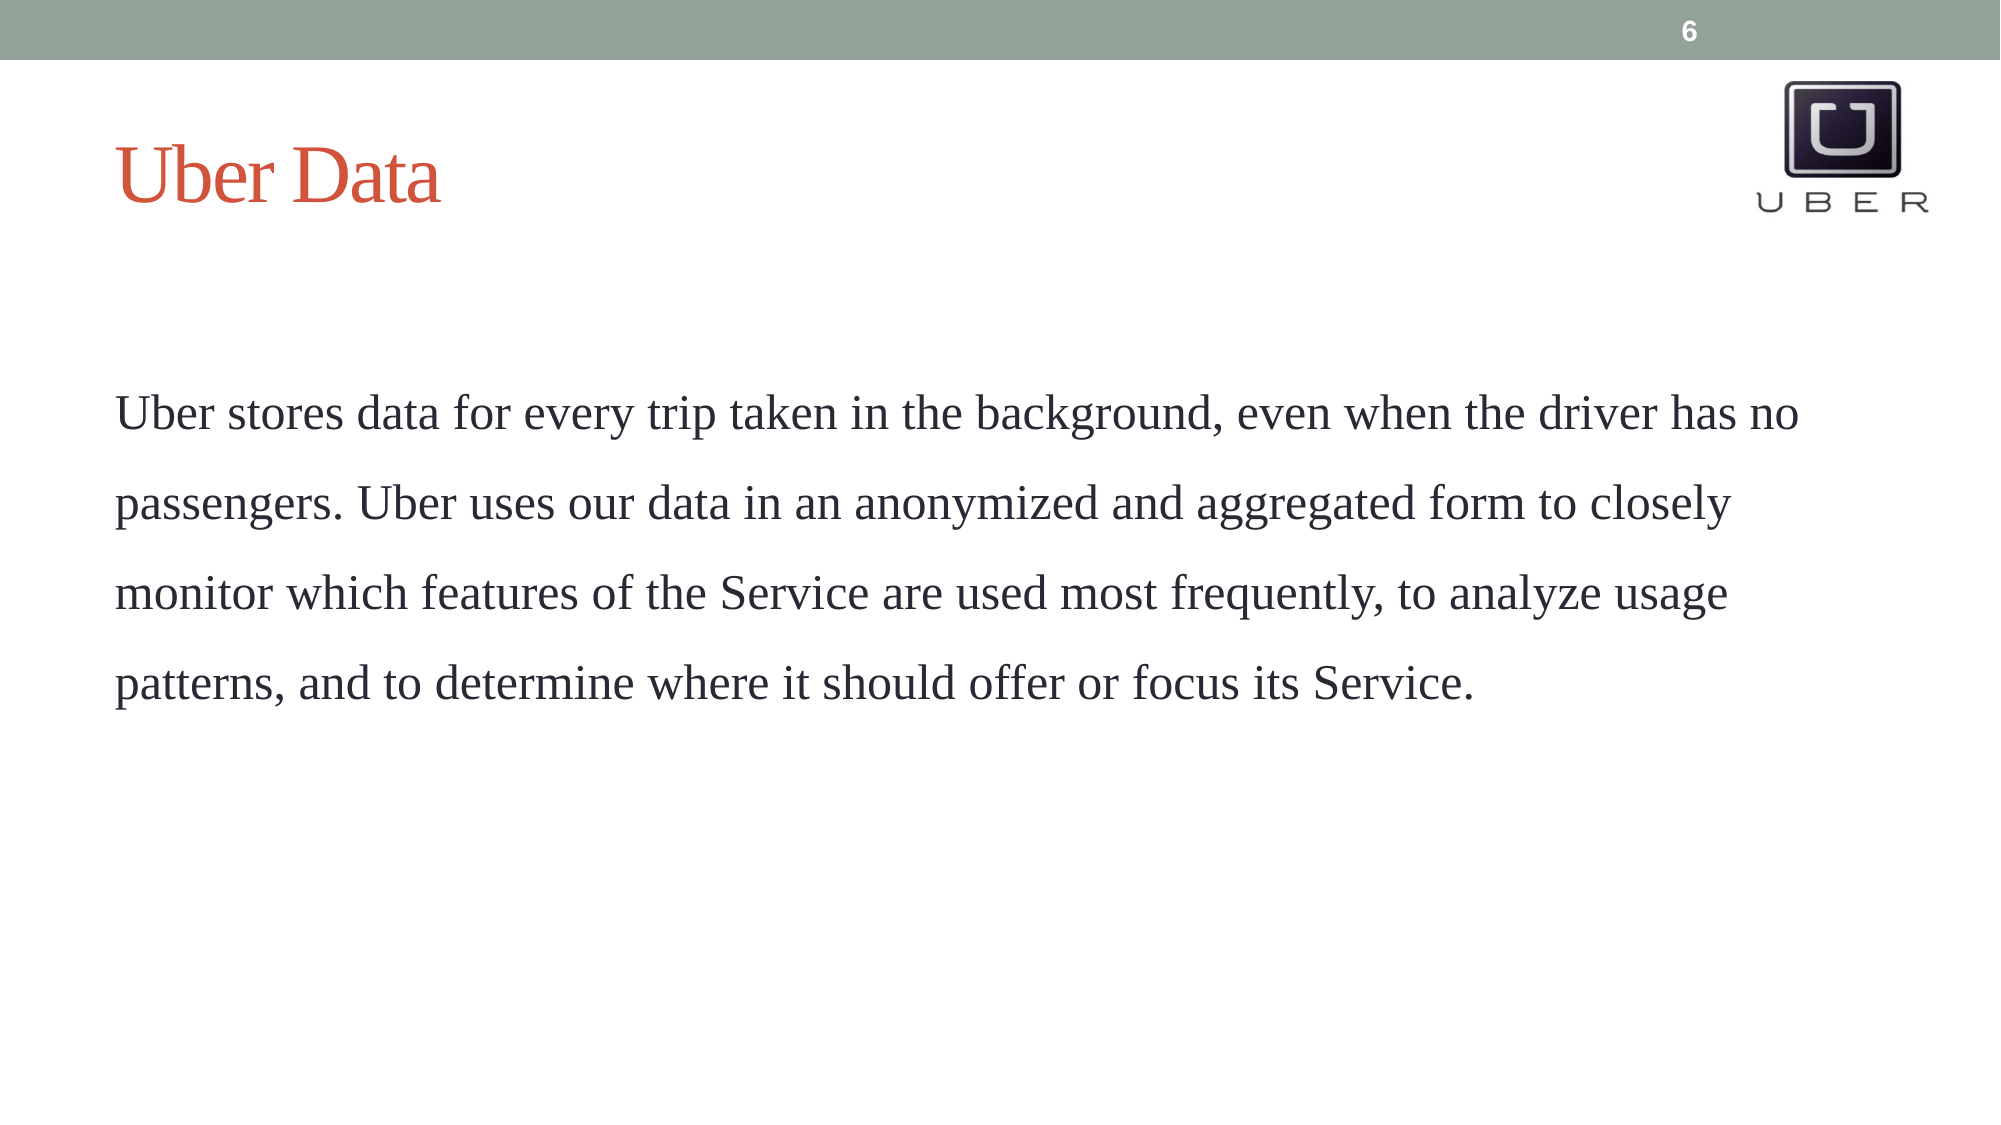

6
# Uber Data
Uber stores data for every trip taken in the background, even when the driver has no passengers. Uber uses our data in an anonymized and aggregated form to closely monitor which features of the Service are used most frequently, to analyze usage patterns, and to determine where it should offer or focus its Service.